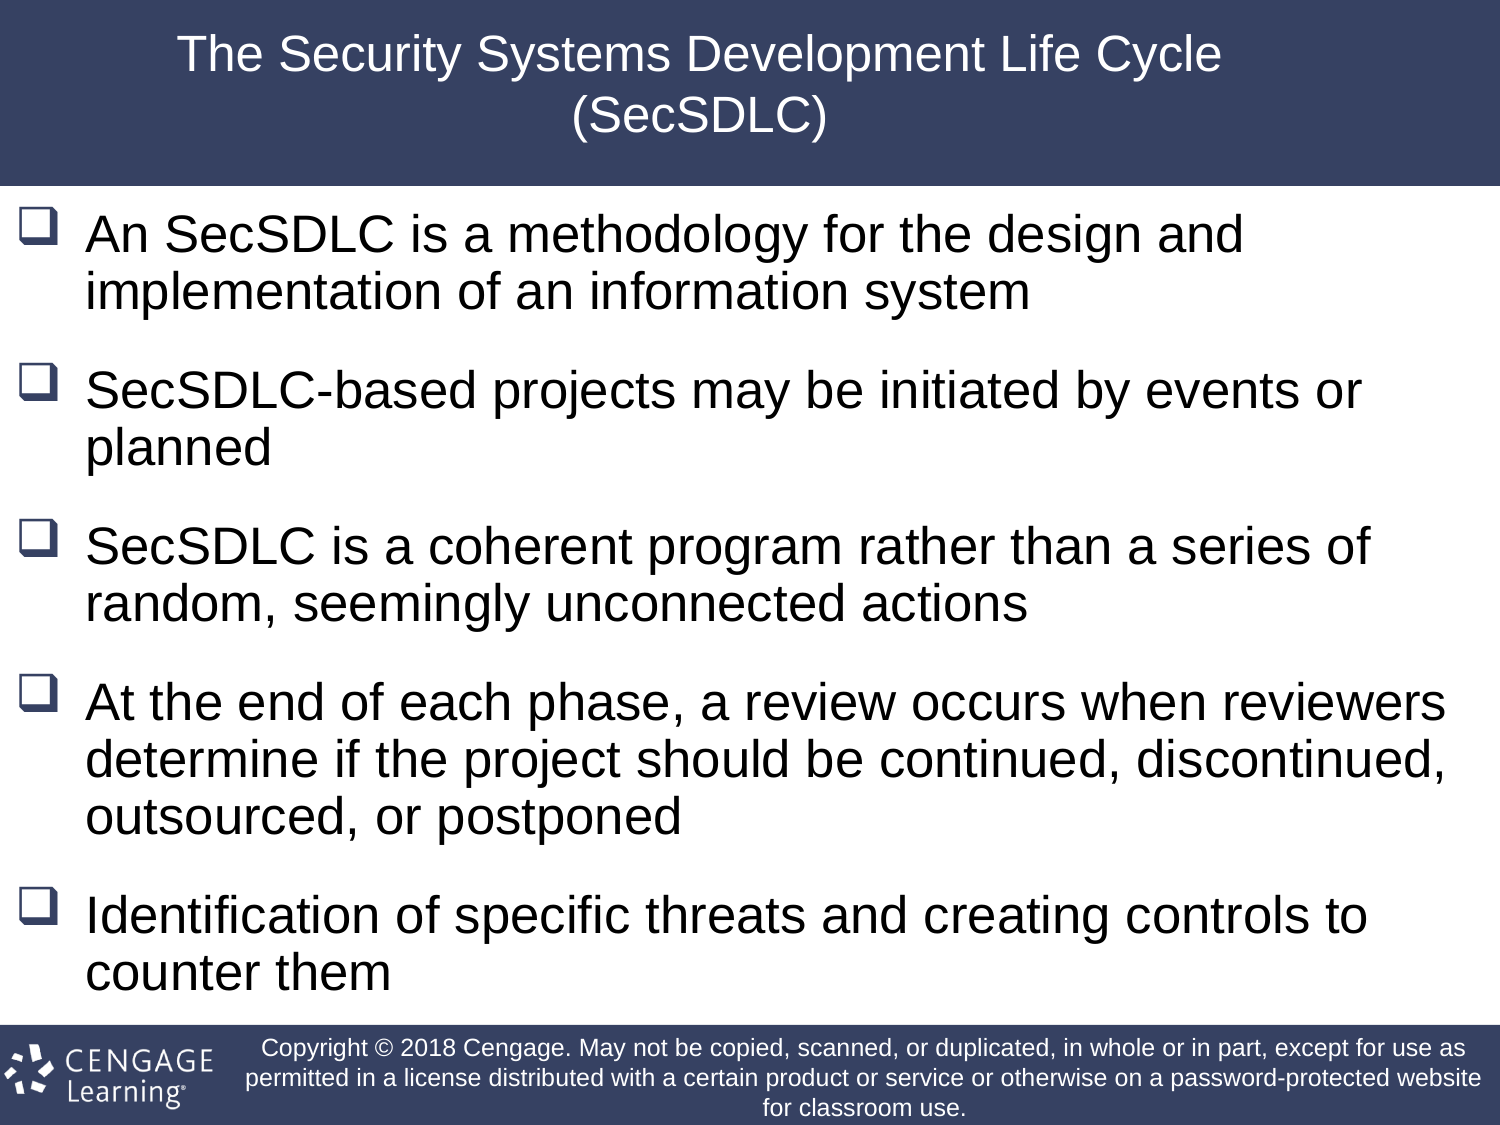

# The Security Systems Development Life Cycle (SecSDLC)
An SecSDLC is a methodology for the design and implementation of an information system
SecSDLC-based projects may be initiated by events or planned
SecSDLC is a coherent program rather than a series of random, seemingly unconnected actions
At the end of each phase, a review occurs when reviewers determine if the project should be continued, discontinued, outsourced, or postponed
Identification of specific threats and creating controls to counter them